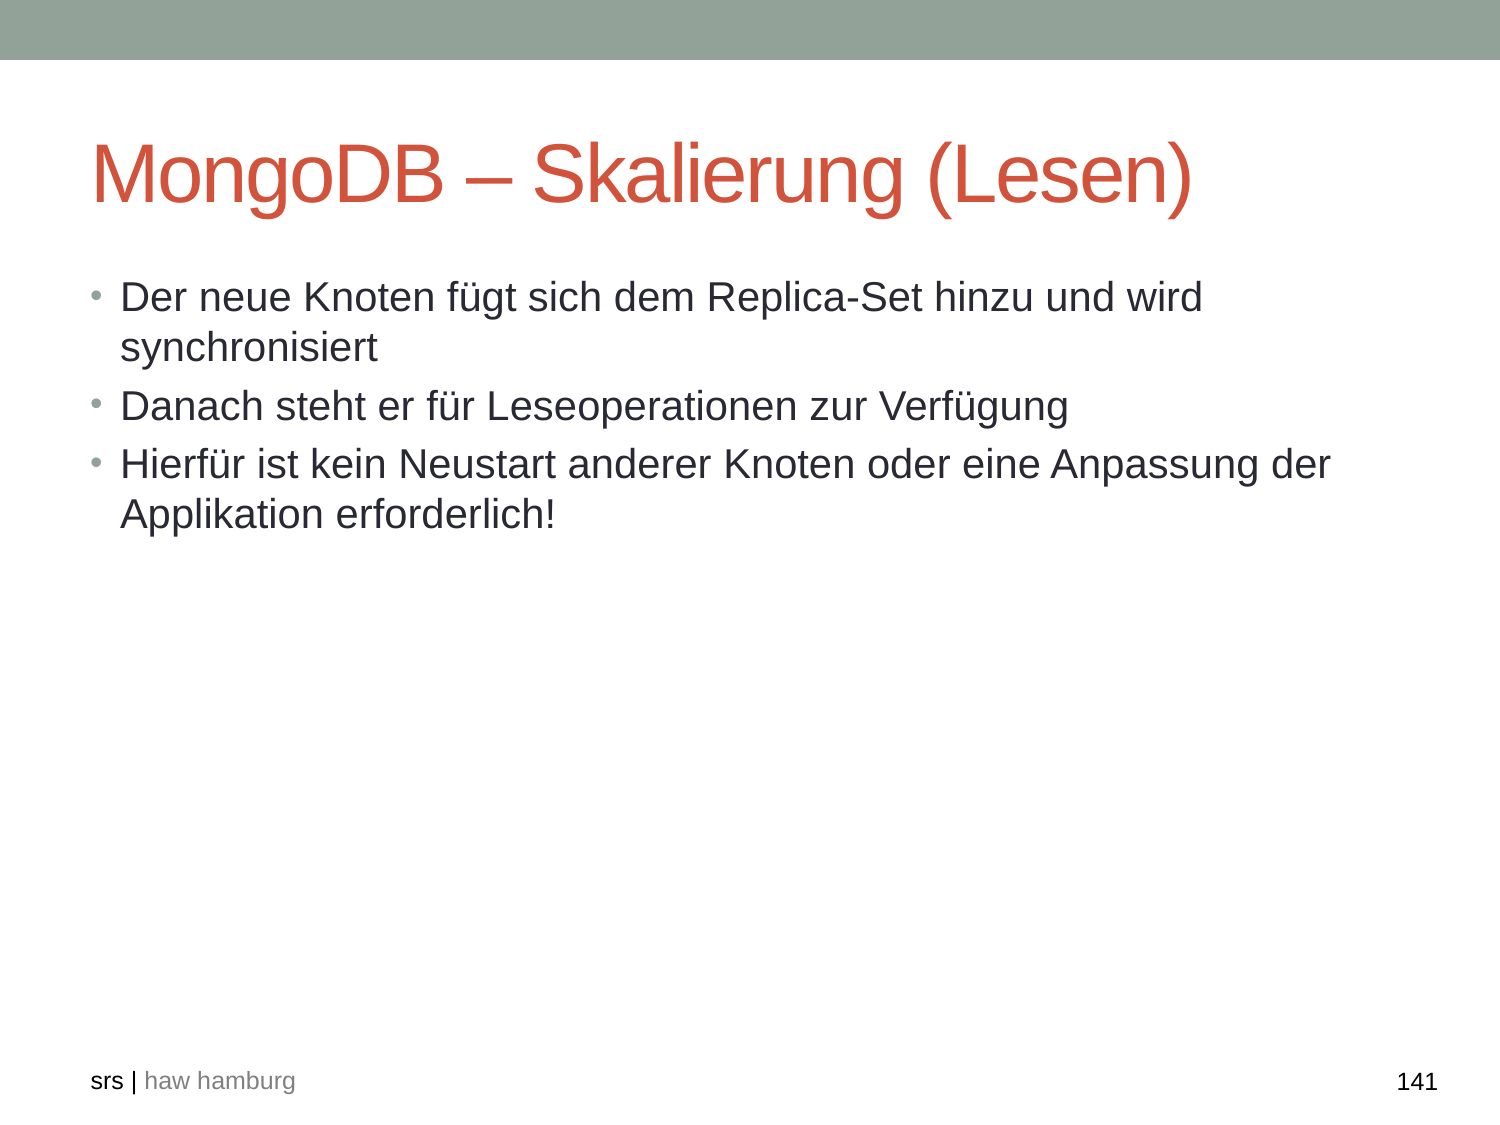

# MongoDB – Skalierung (Lesen)
Der neue Knoten fügt sich dem Replica-Set hinzu und wird synchronisiert
Danach steht er für Leseoperationen zur Verfügung
Hierfür ist kein Neustart anderer Knoten oder eine Anpassung der Applikation erforderlich!